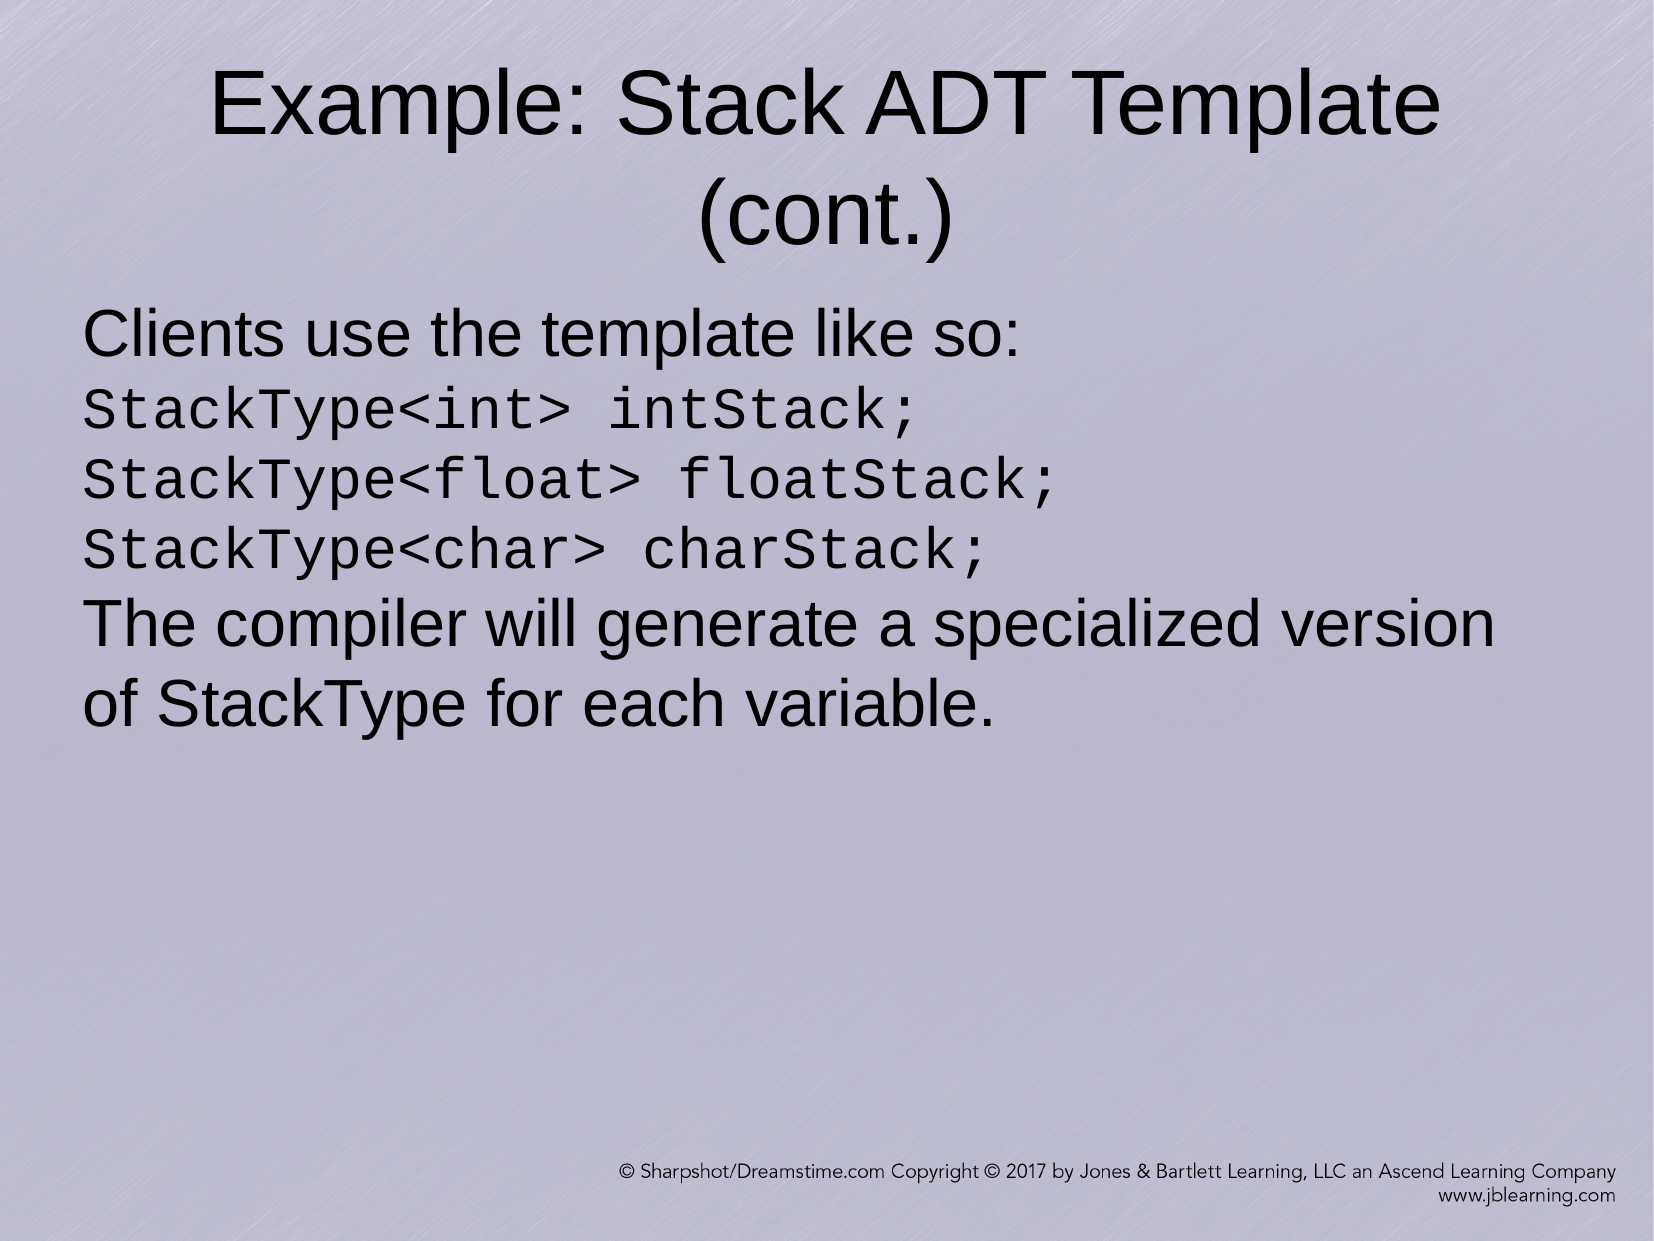

Example: Stack ADT Template (cont.)
Clients use the template like so:
StackType<int> intStack;
StackType<float> floatStack;
StackType<char> charStack;
The compiler will generate a specialized version of StackType for each variable.